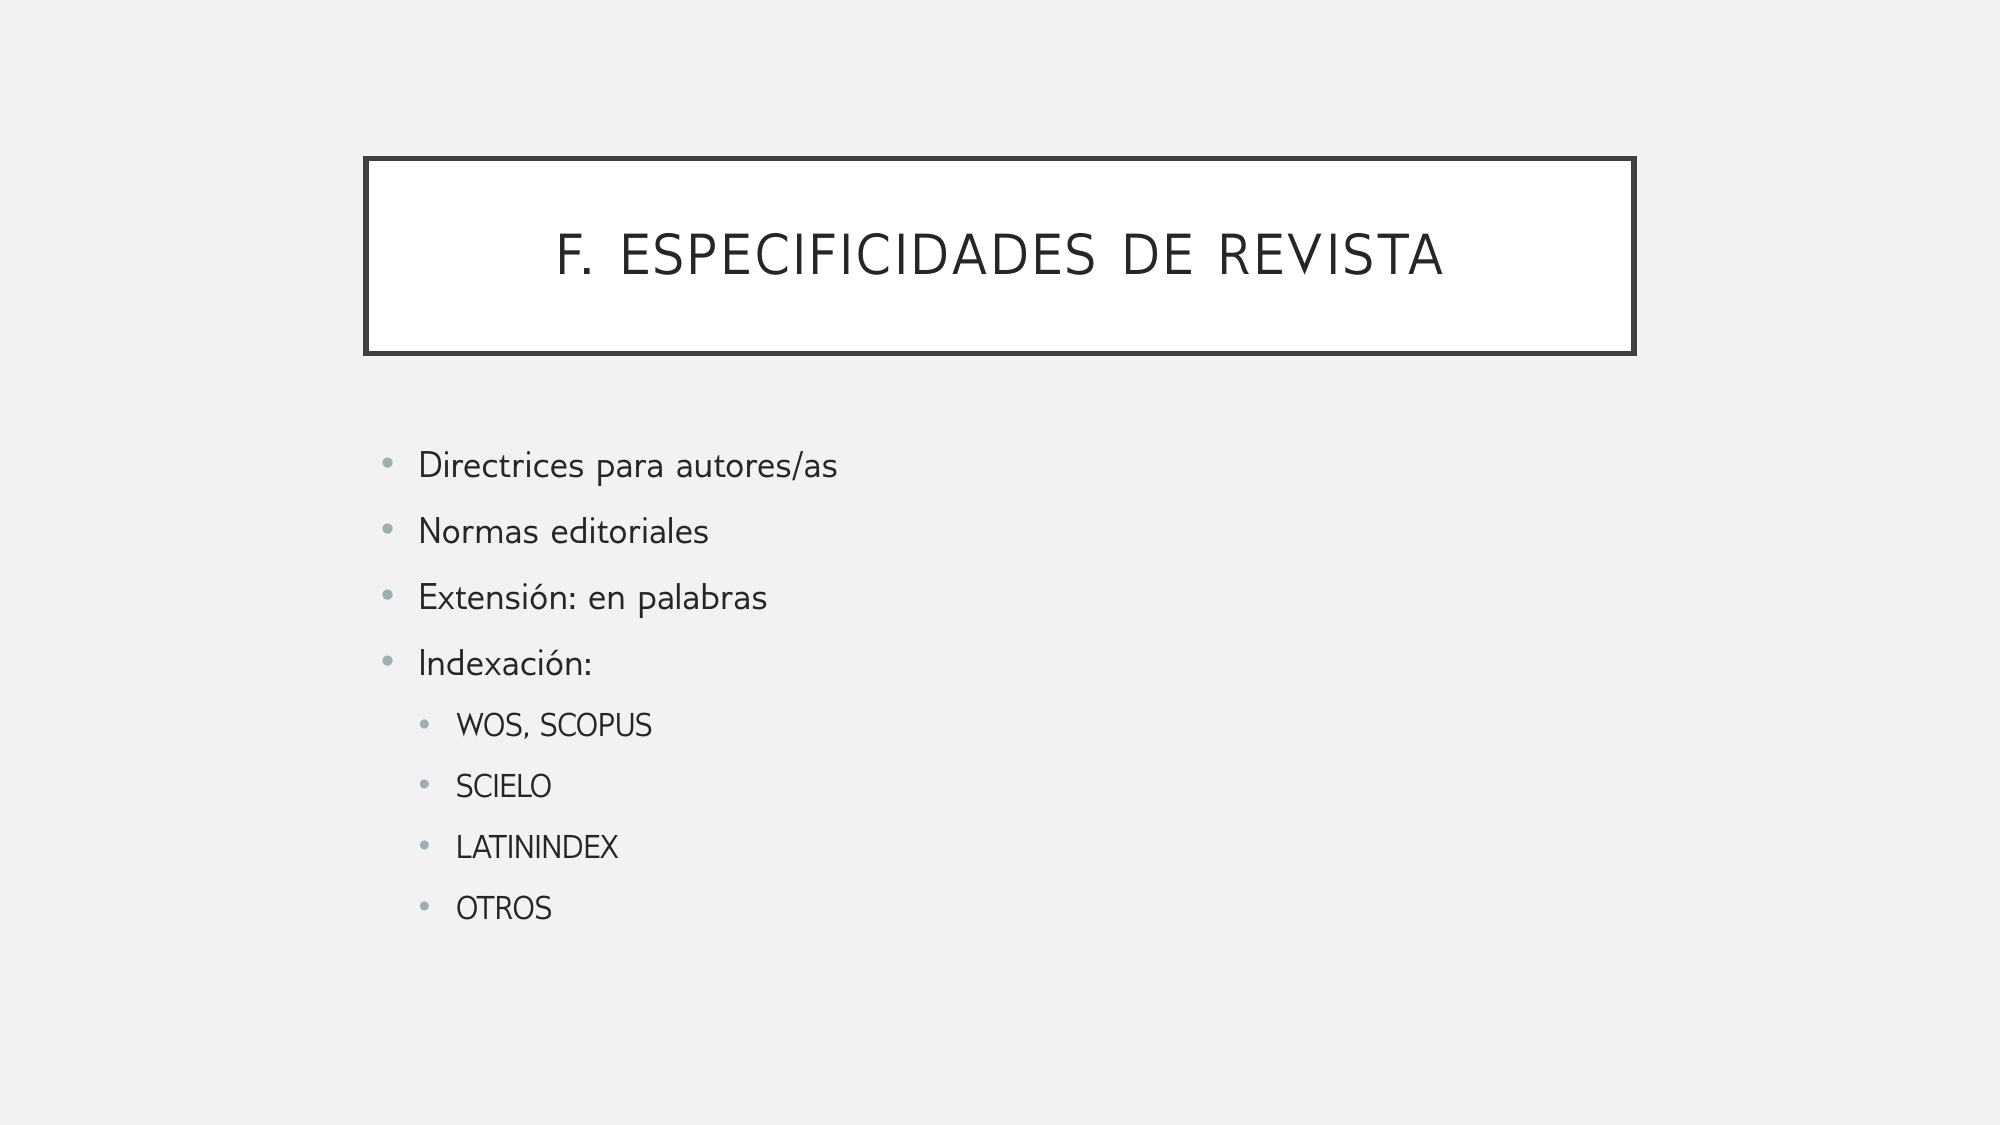

# f. Especificidades de revista
Directrices para autores/as
Normas editoriales
Extensión: en palabras
Indexación:
WOS, SCOPUS
SCIELO
LATININDEX
OTROS